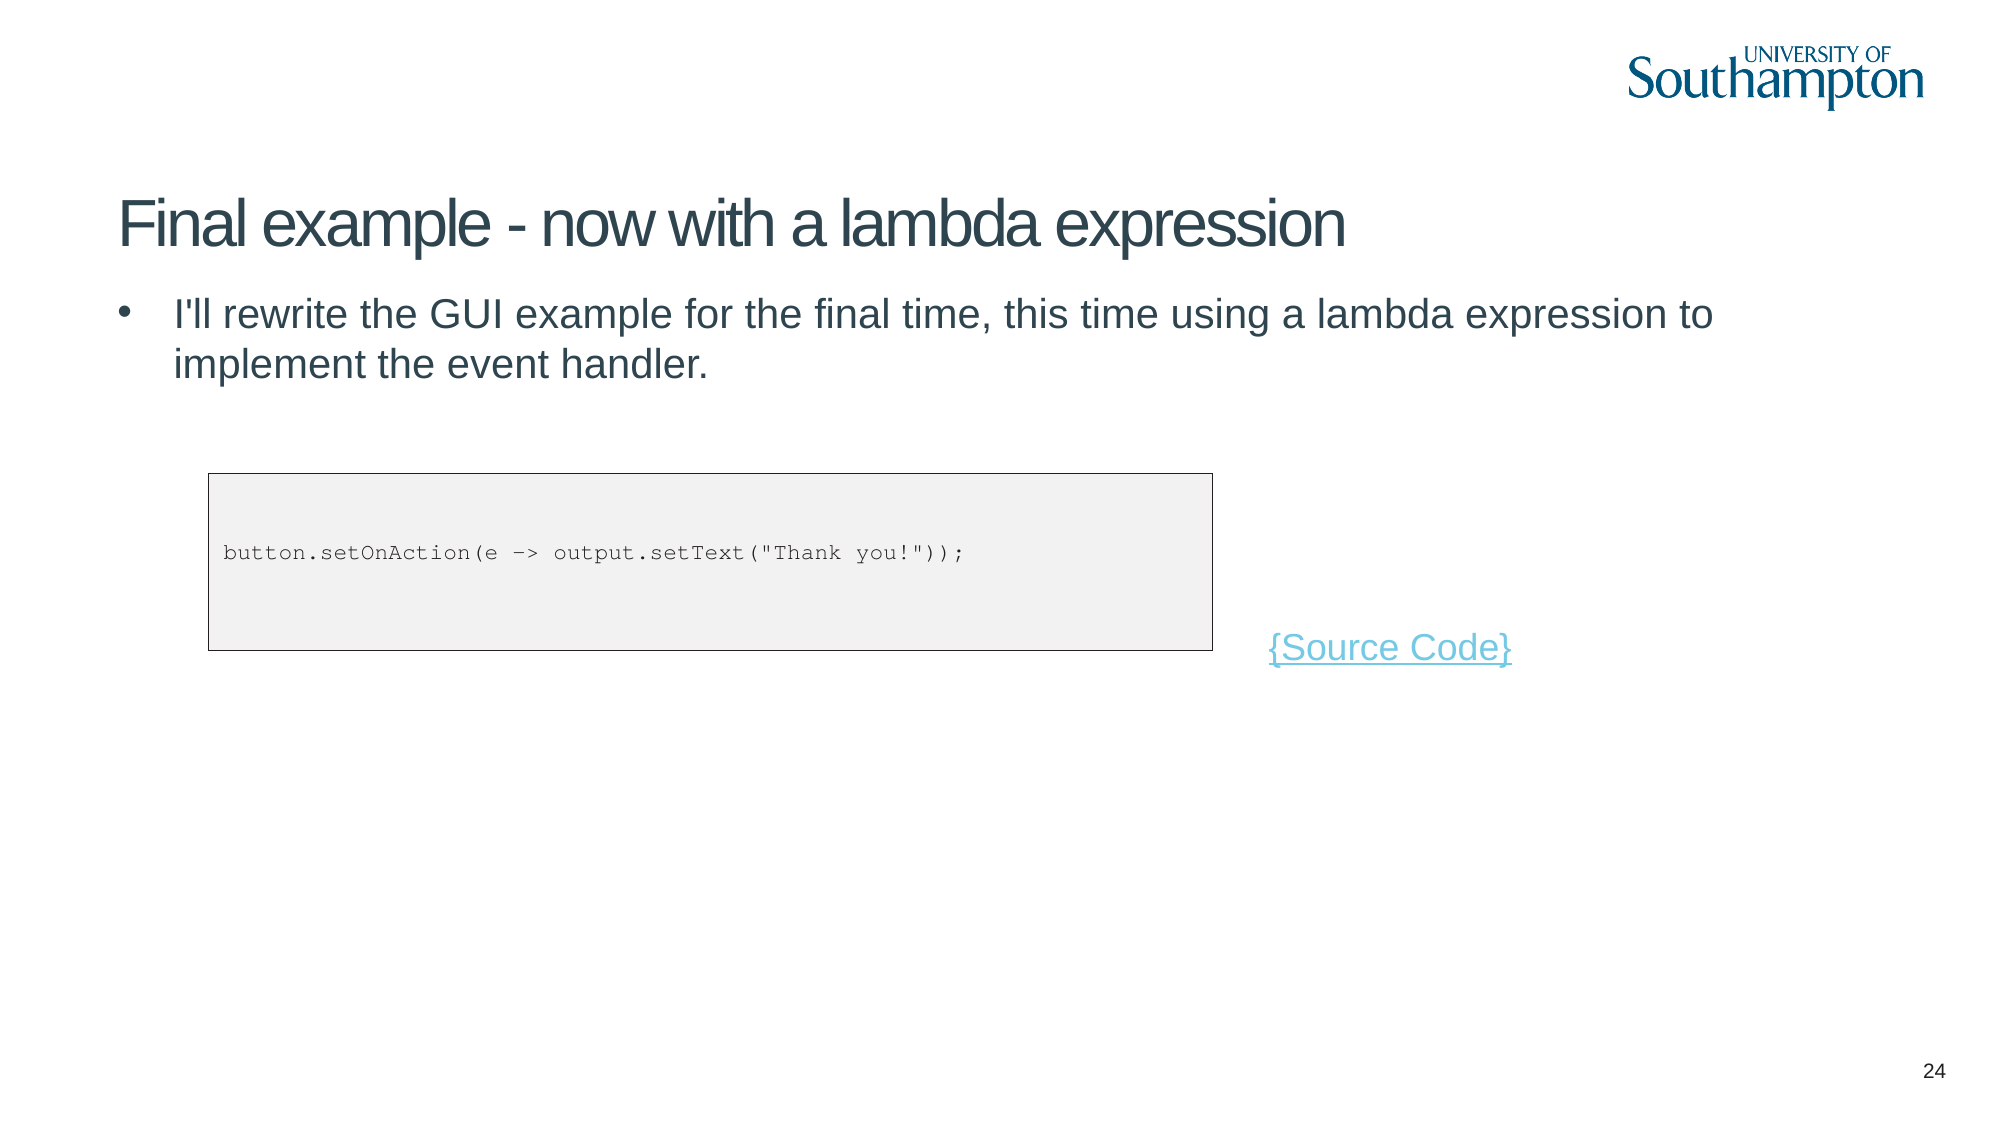

# Final example - now with a lambda expression
I'll rewrite the GUI example for the final time, this time using a lambda expression to implement the event handler.

button.setOnAction(e -> output.setText("Thank you!"));
{Source Code}